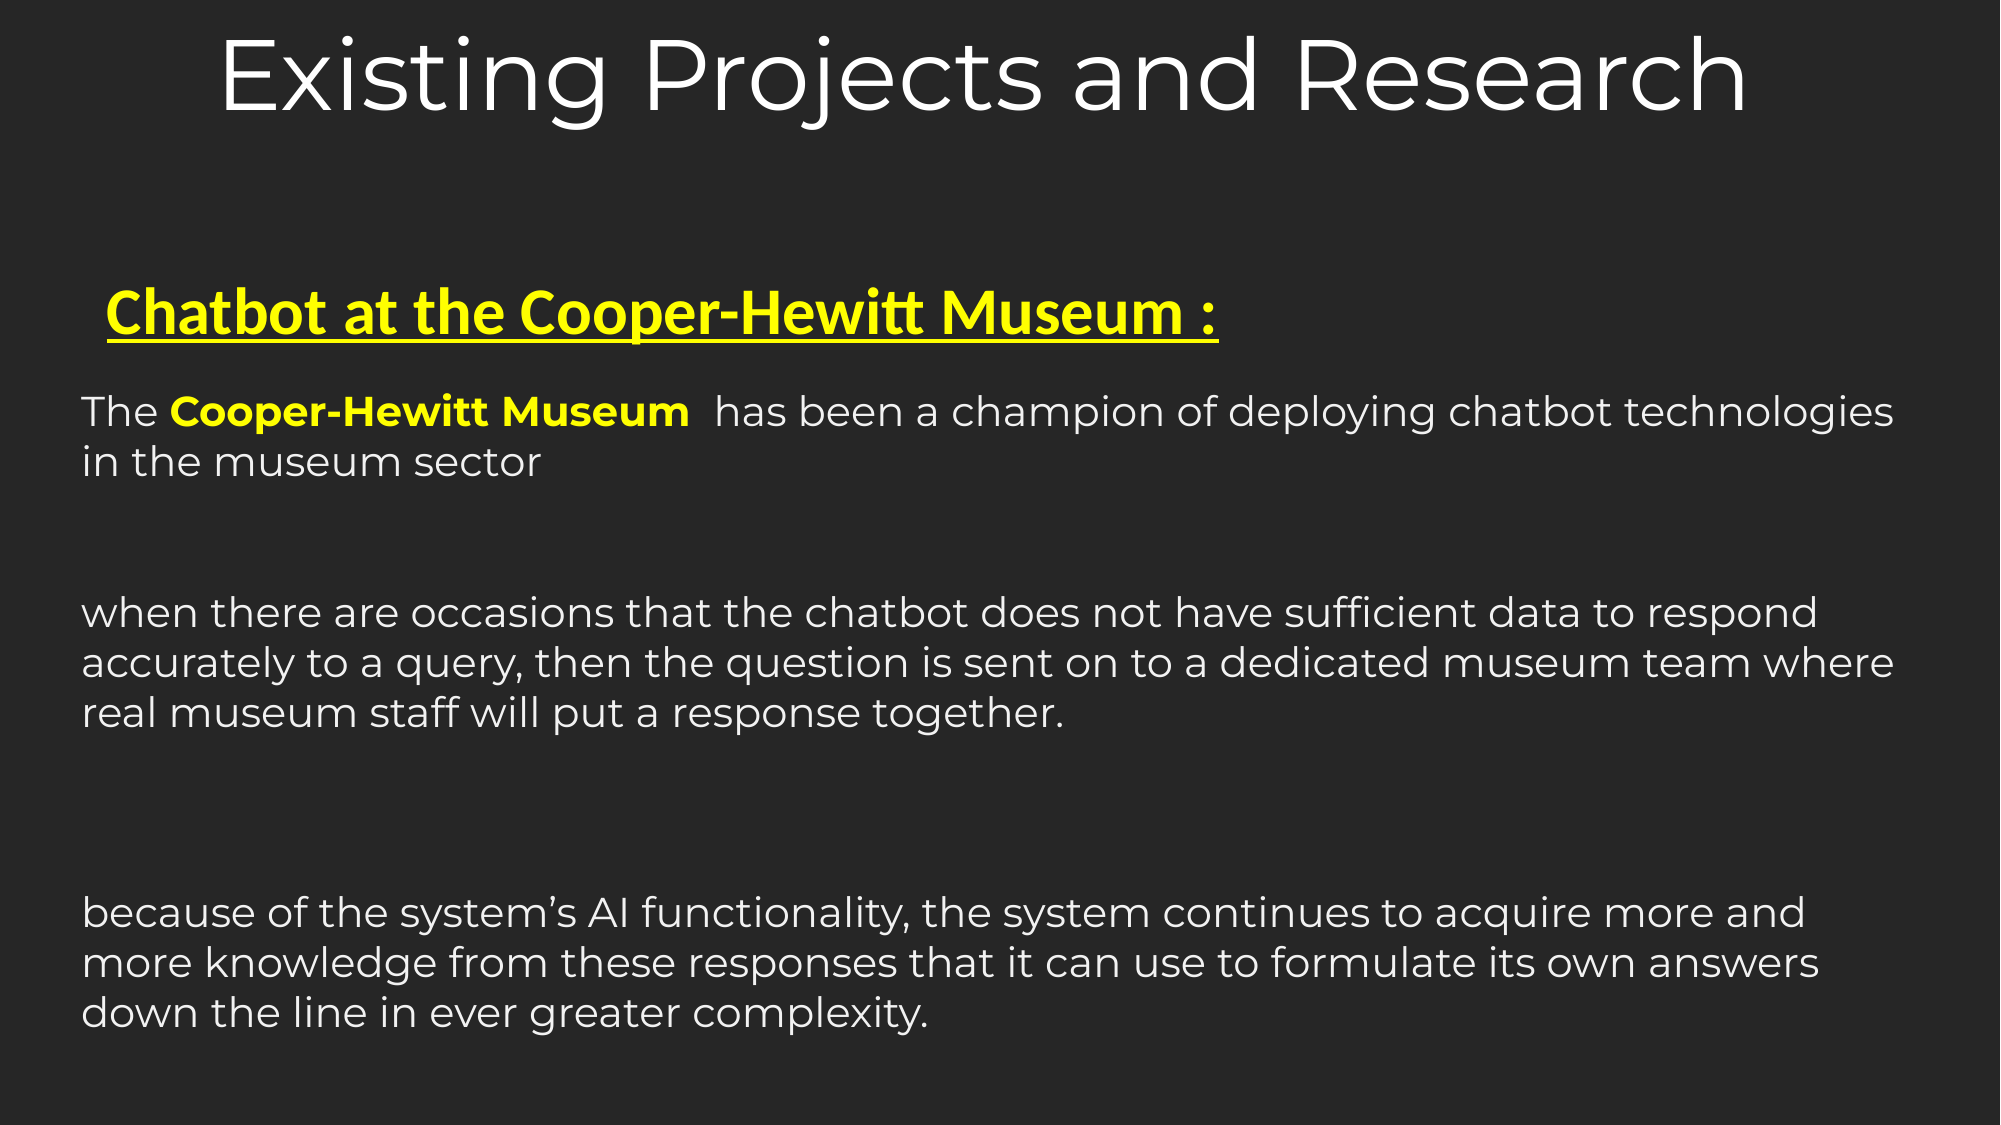

Existing Projects and Research

    Chatbot at the Cooper-Hewitt Museum :

The Cooper-Hewitt Museum  has been a champion of deploying chatbot technologies in the museum sector

when there are occasions that the chatbot does not have sufficient data to respond accurately to a query, then the question is sent on to a dedicated museum team where real museum staff will put a response together.

because of the system’s AI functionality, the system continues to acquire more and more knowledge from these responses that it can use to formulate its own answers down the line in ever greater complexity.